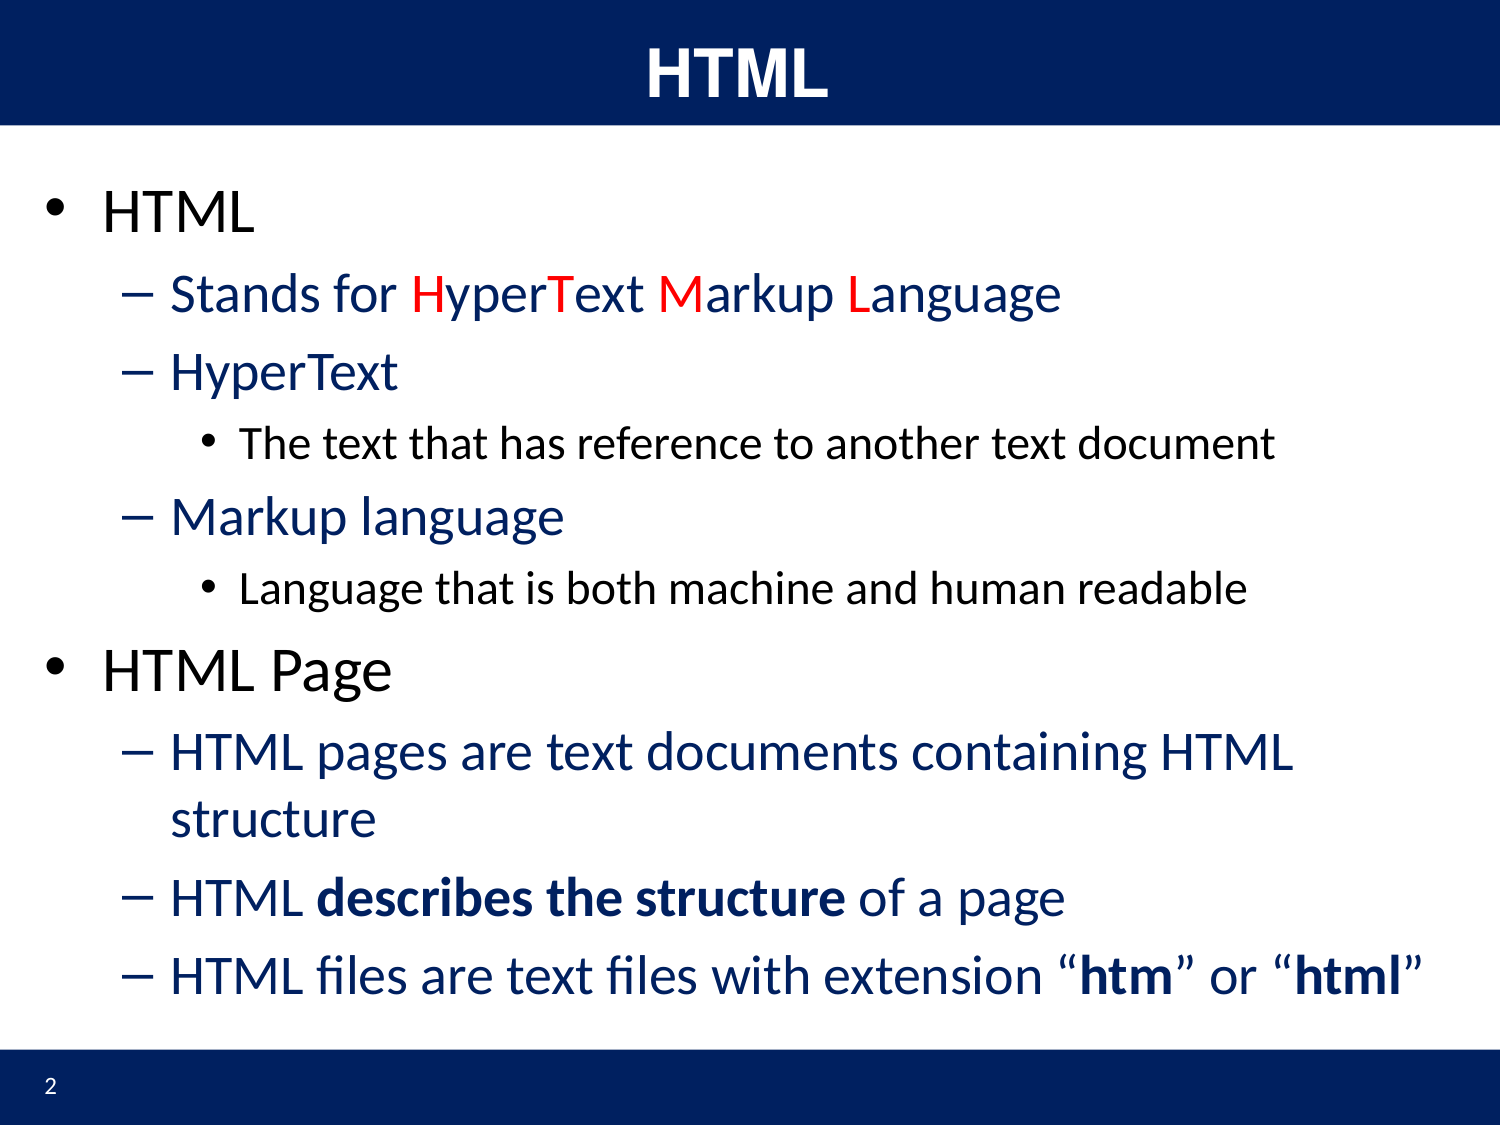

# HTML
HTML
Stands for HyperText Markup Language
HyperText
The text that has reference to another text document
Markup language
Language that is both machine and human readable
HTML Page
HTML pages are text documents containing HTML structure
HTML describes the structure of a page
HTML files are text files with extension “htm” or “html”

2